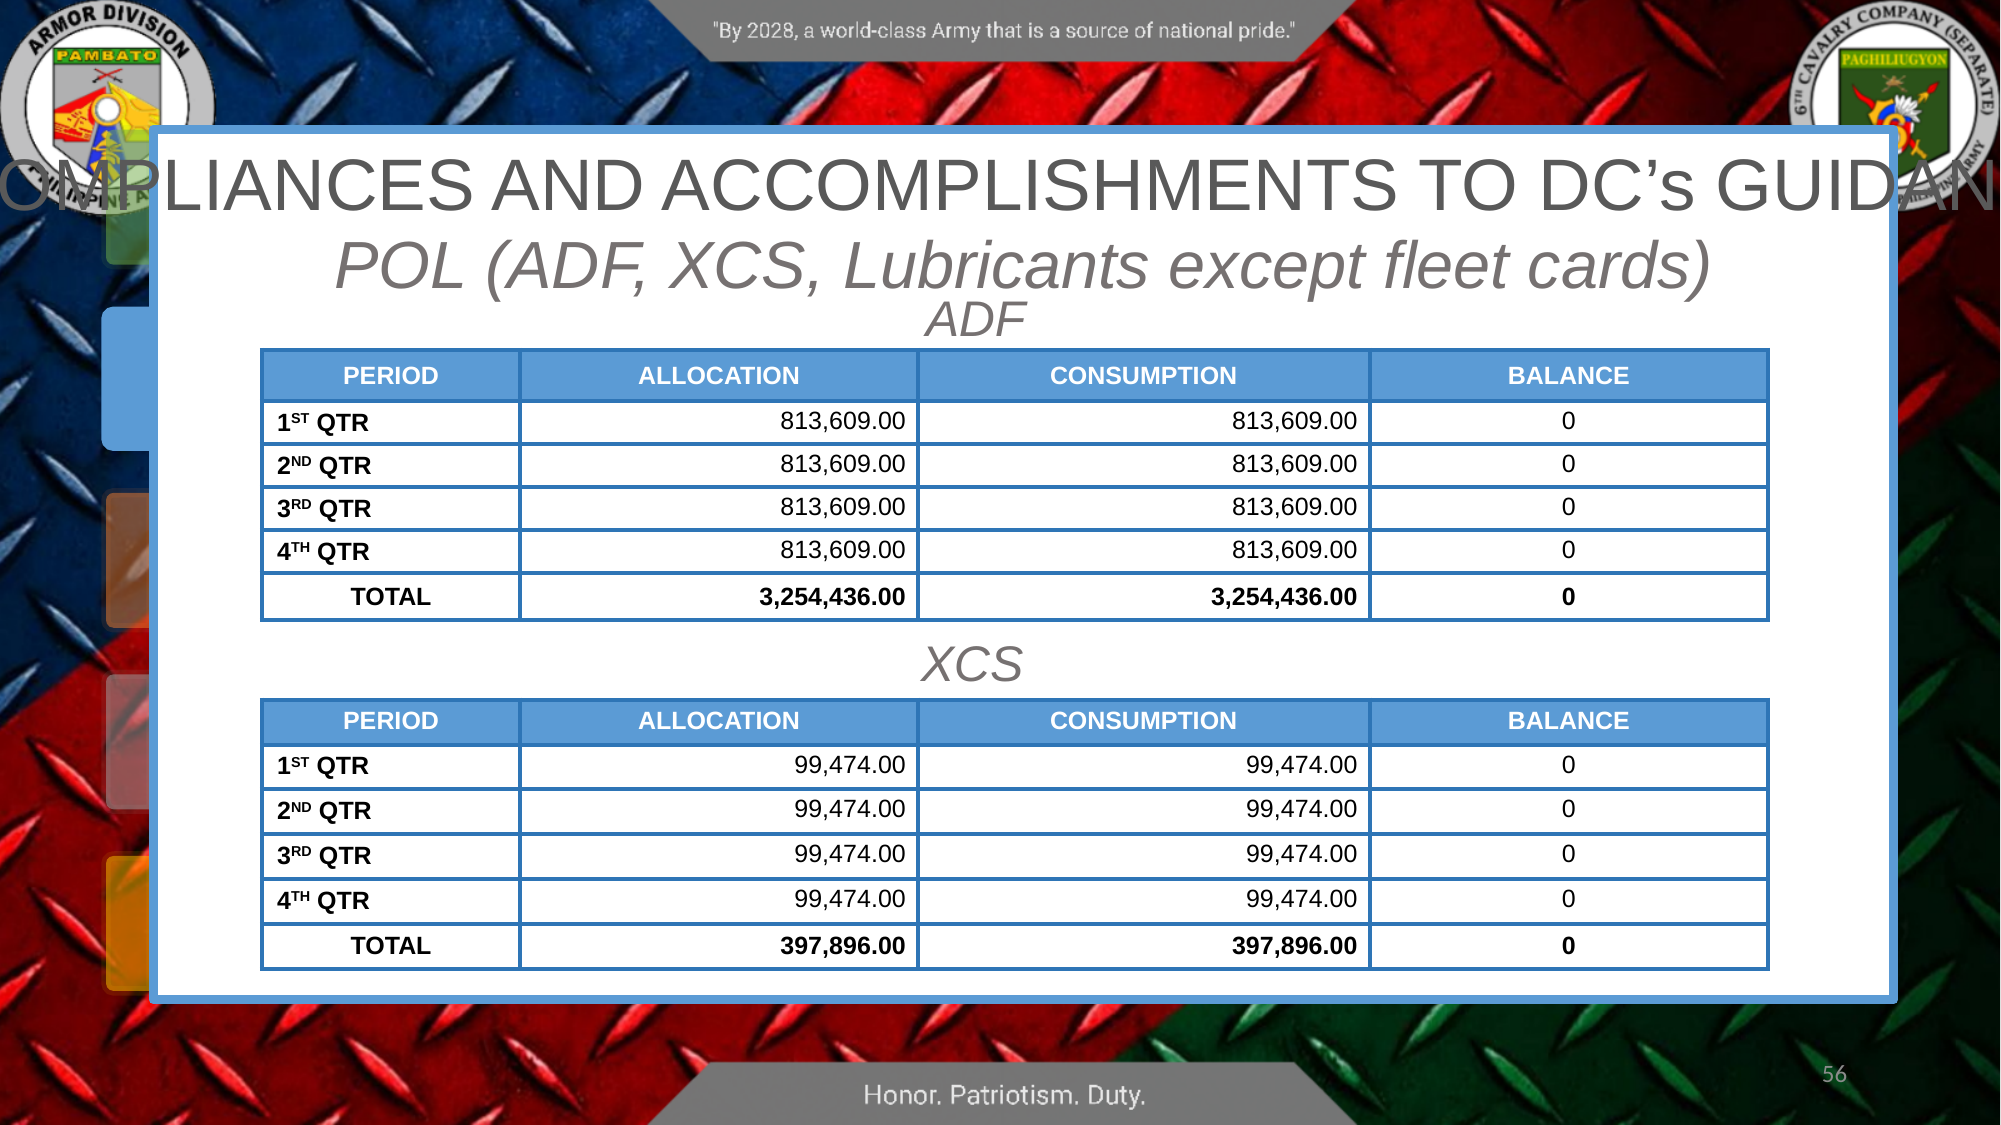

COMPLIANCES AND ACCOMPLISHMENTS TO DC’s GUIDANCE

POL (ADF, XCS, Lubricants except fleet cards)
ADF
| PERIOD | ALLOCATION | CONSUMPTION | BALANCE |
| --- | --- | --- | --- |
| 1ST QTR | 813,609.00 | 813,609.00 | 0 |
| 2ND QTR | 813,609.00 | 813,609.00 | 0 |
| 3RD QTR | 813,609.00 | 813,609.00 | 0 |
| 4TH QTR | 813,609.00 | 813,609.00 | 0 |
| TOTAL | 3,254,436.00 | 3,254,436.00 | 0 |

XCS
| PERIOD | ALLOCATION | CONSUMPTION | BALANCE |
| --- | --- | --- | --- |
| 1ST QTR | 99,474.00 | 99,474.00 | 0 |
| 2ND QTR | 99,474.00 | 99,474.00 | 0 |
| 3RD QTR | 99,474.00 | 99,474.00 | 0 |
| 4TH QTR | 99,474.00 | 99,474.00 | 0 |
| TOTAL | 397,896.00 | 397,896.00 | 0 |

56